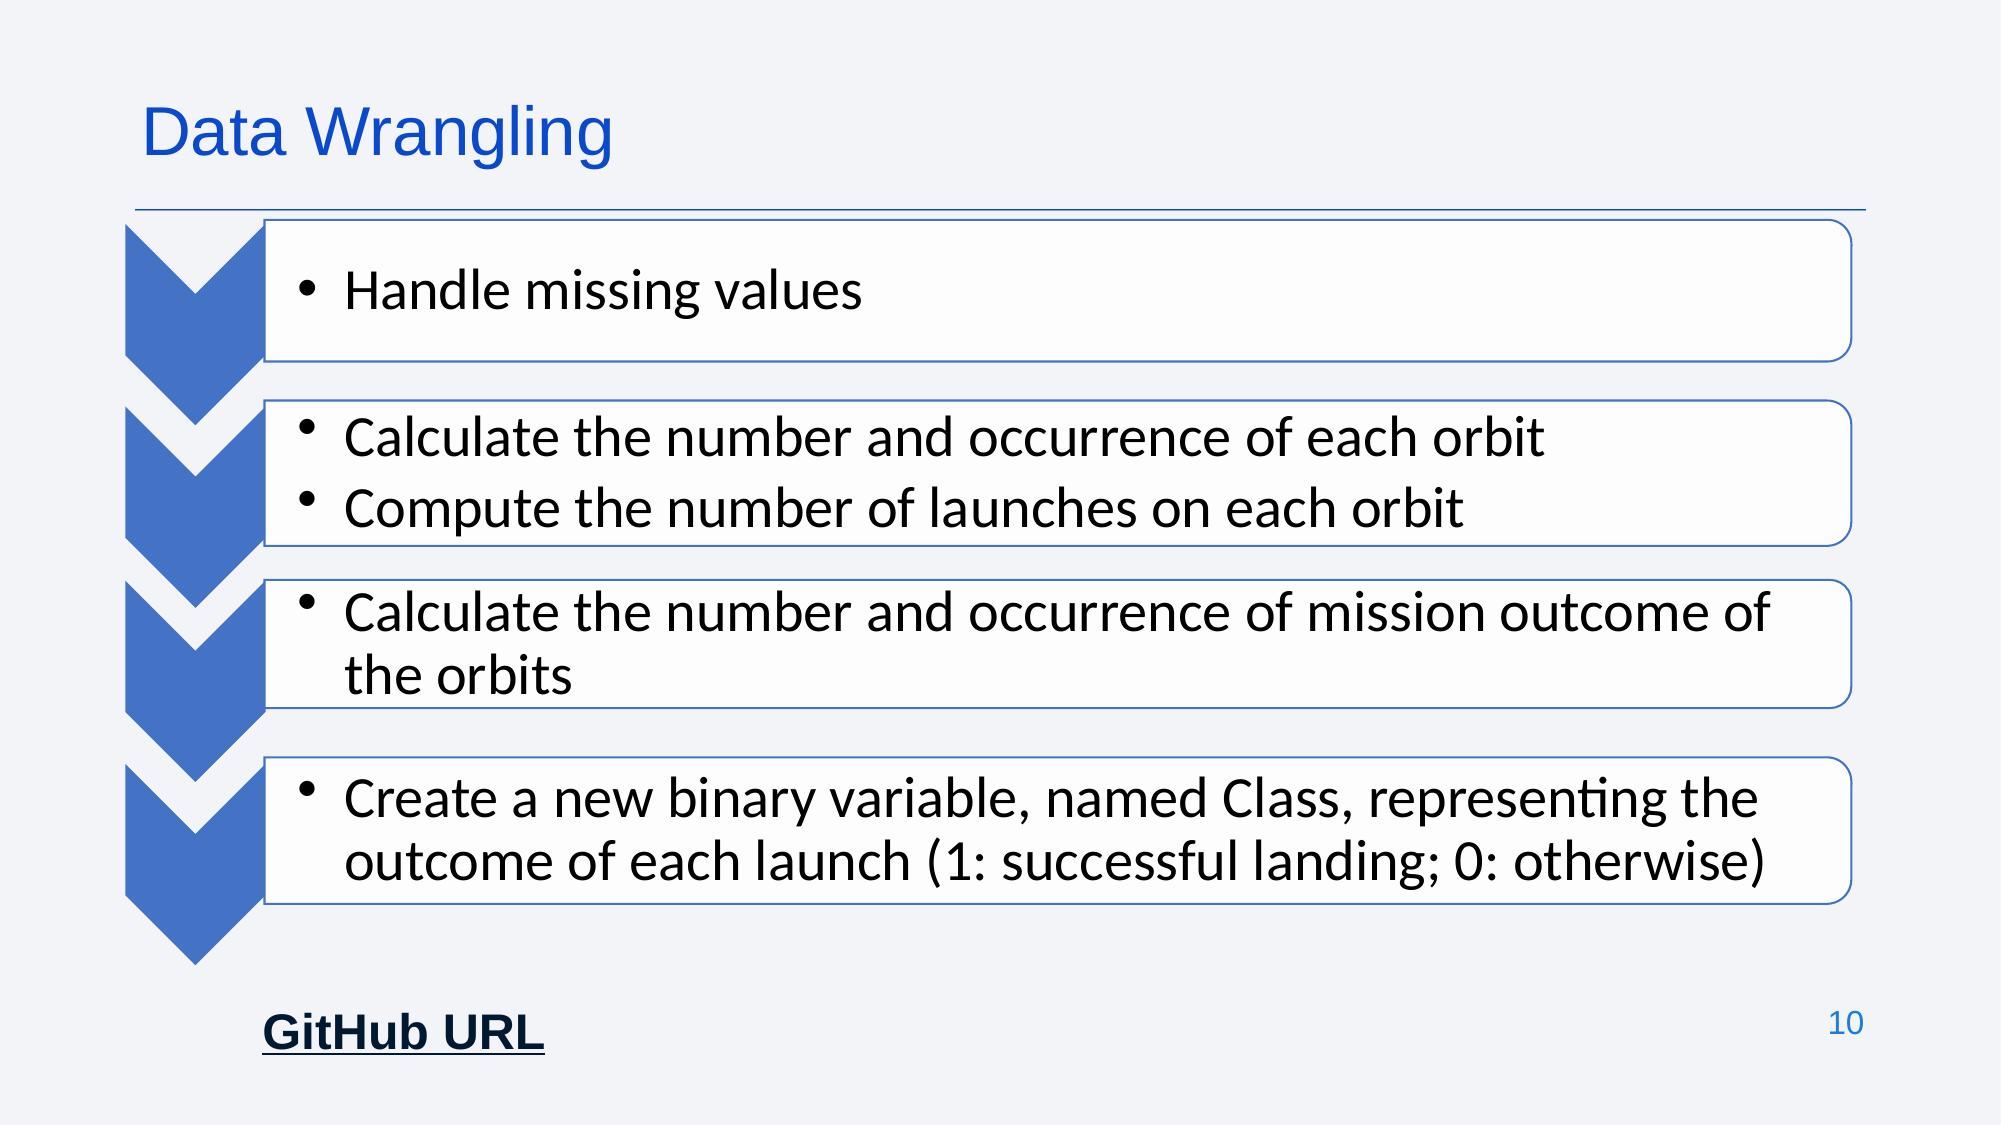

Data Wrangling

Handle missing values

Calculate the number and occurrence of each orbit
Compute the number of launches on each orbit

Calculate the number and occurrence of mission outcome of the orbits

Create a new binary variable, named Class, representing the outcome of each launch (1: successful landing; 0: otherwise)
GitHub URL
10